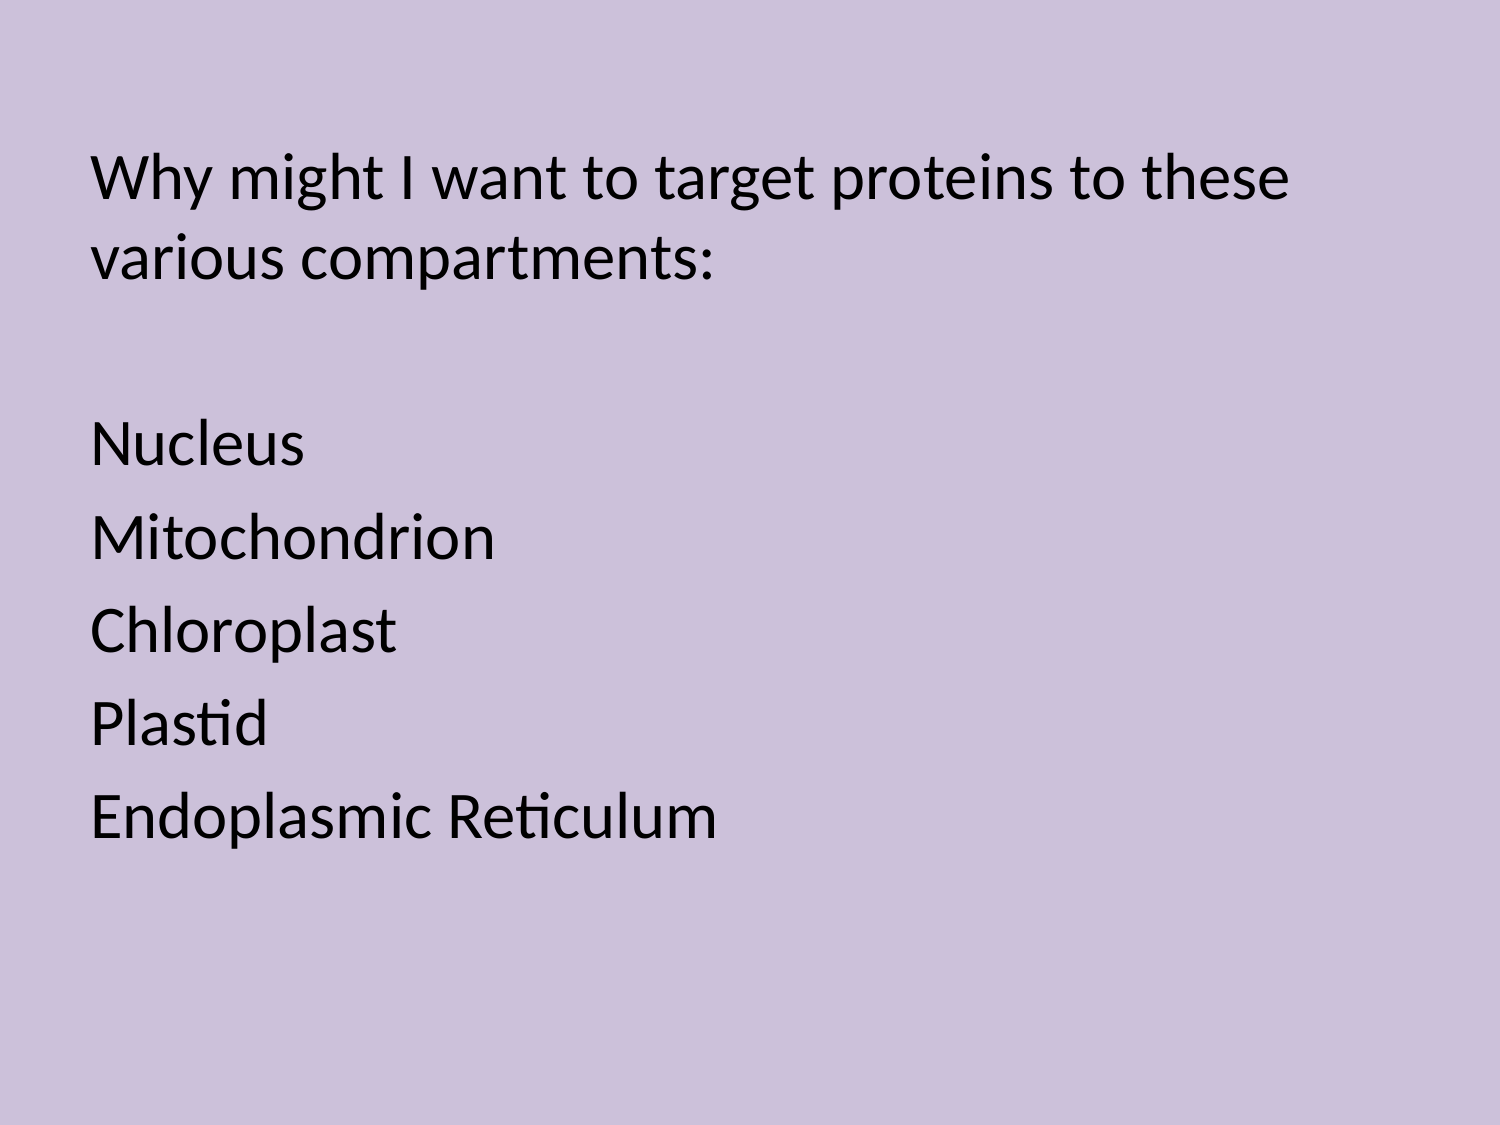

Why might I want to target proteins to these various compartments:

Nucleus
Mitochondrion
Chloroplast
Plastid
Endoplasmic Reticulum